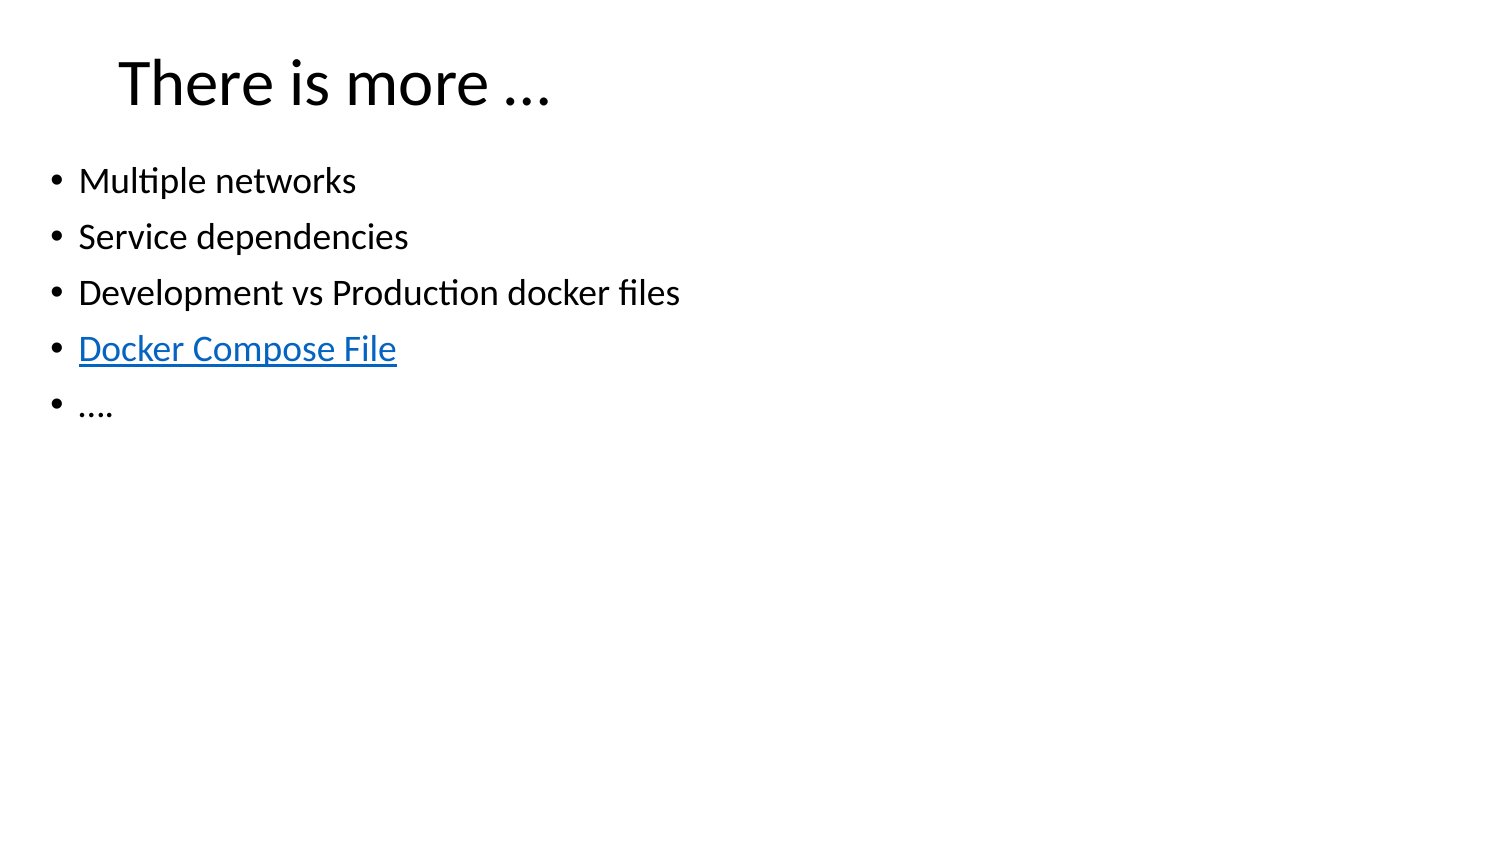

# There is more …
Multiple networks
Service dependencies
Development vs Production docker files
Docker Compose File
….